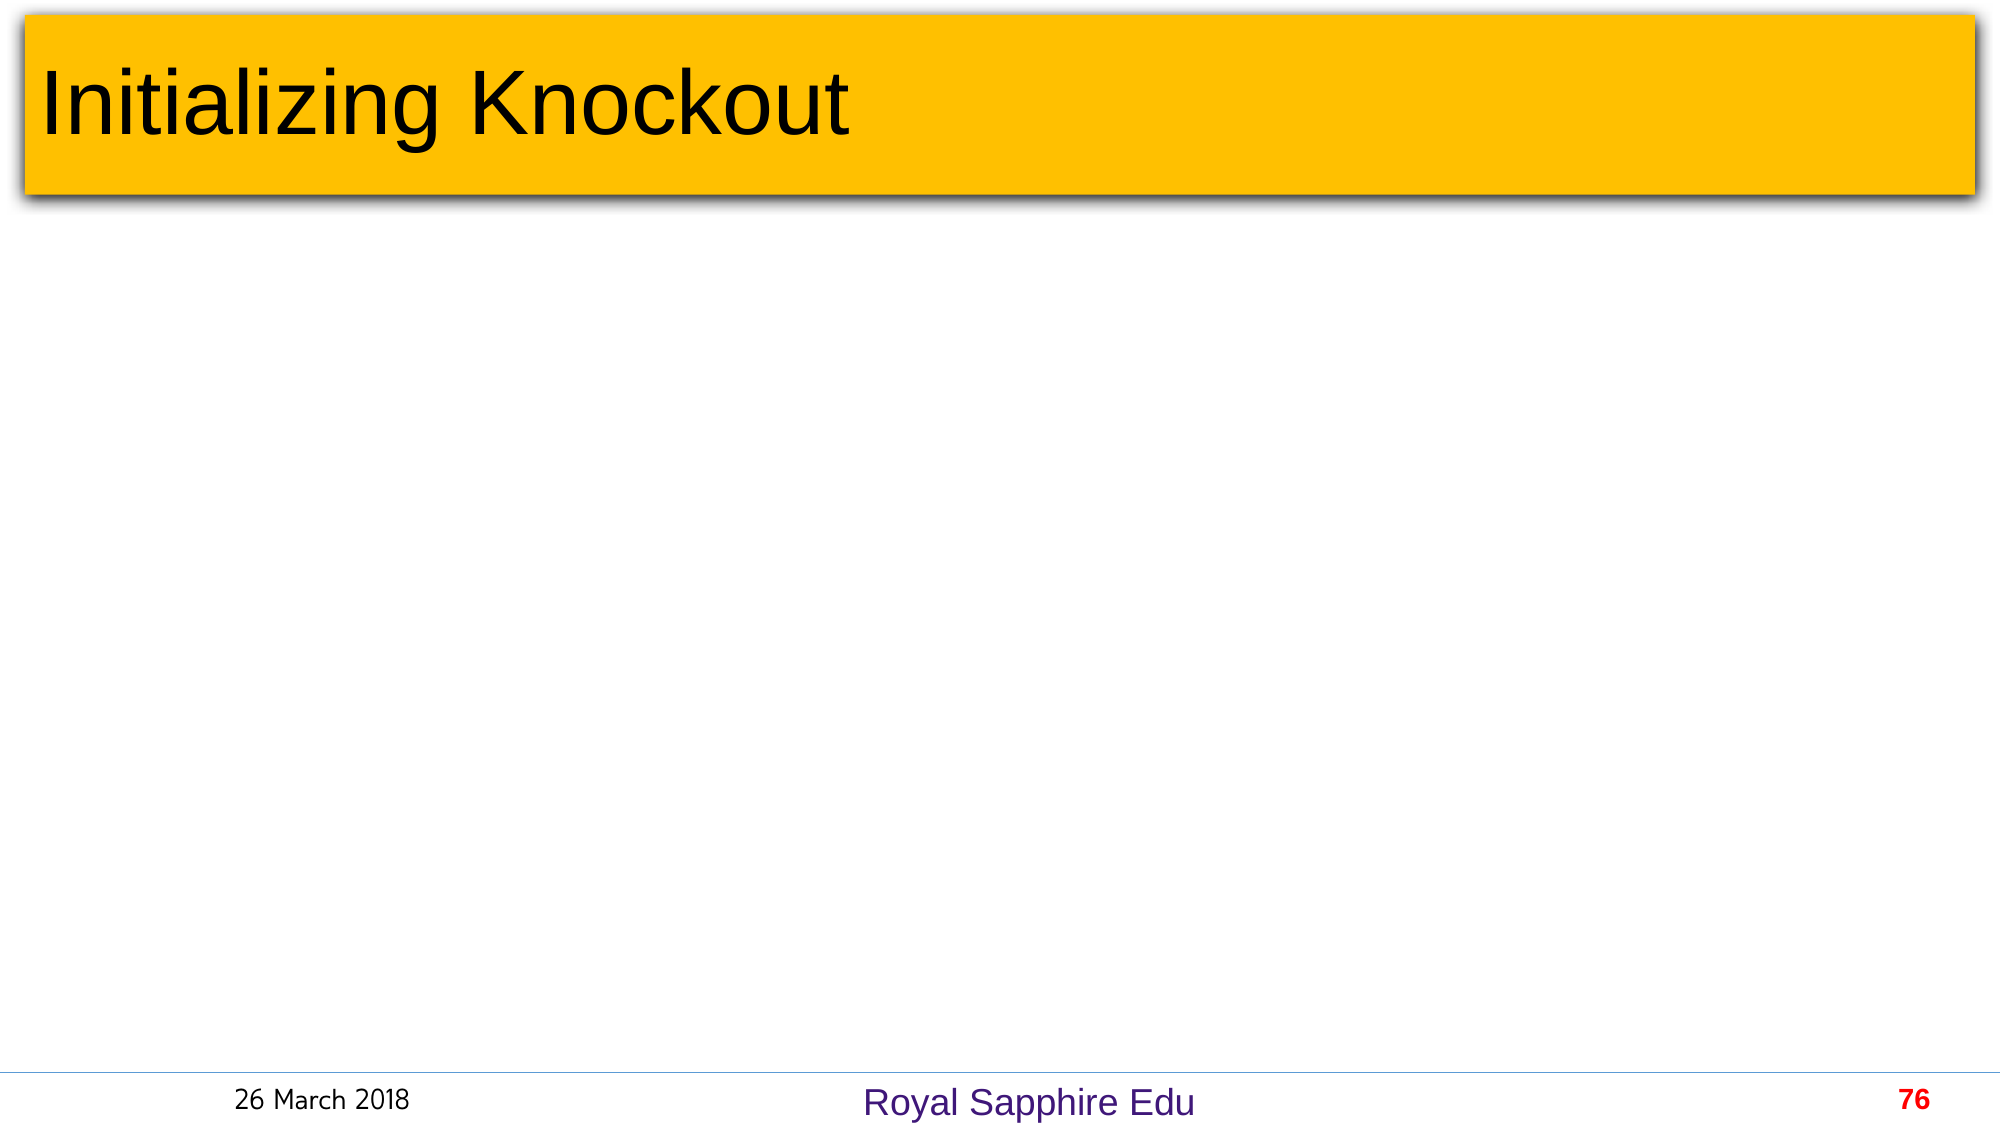

# Initializing Knockout

26 March 2018
76